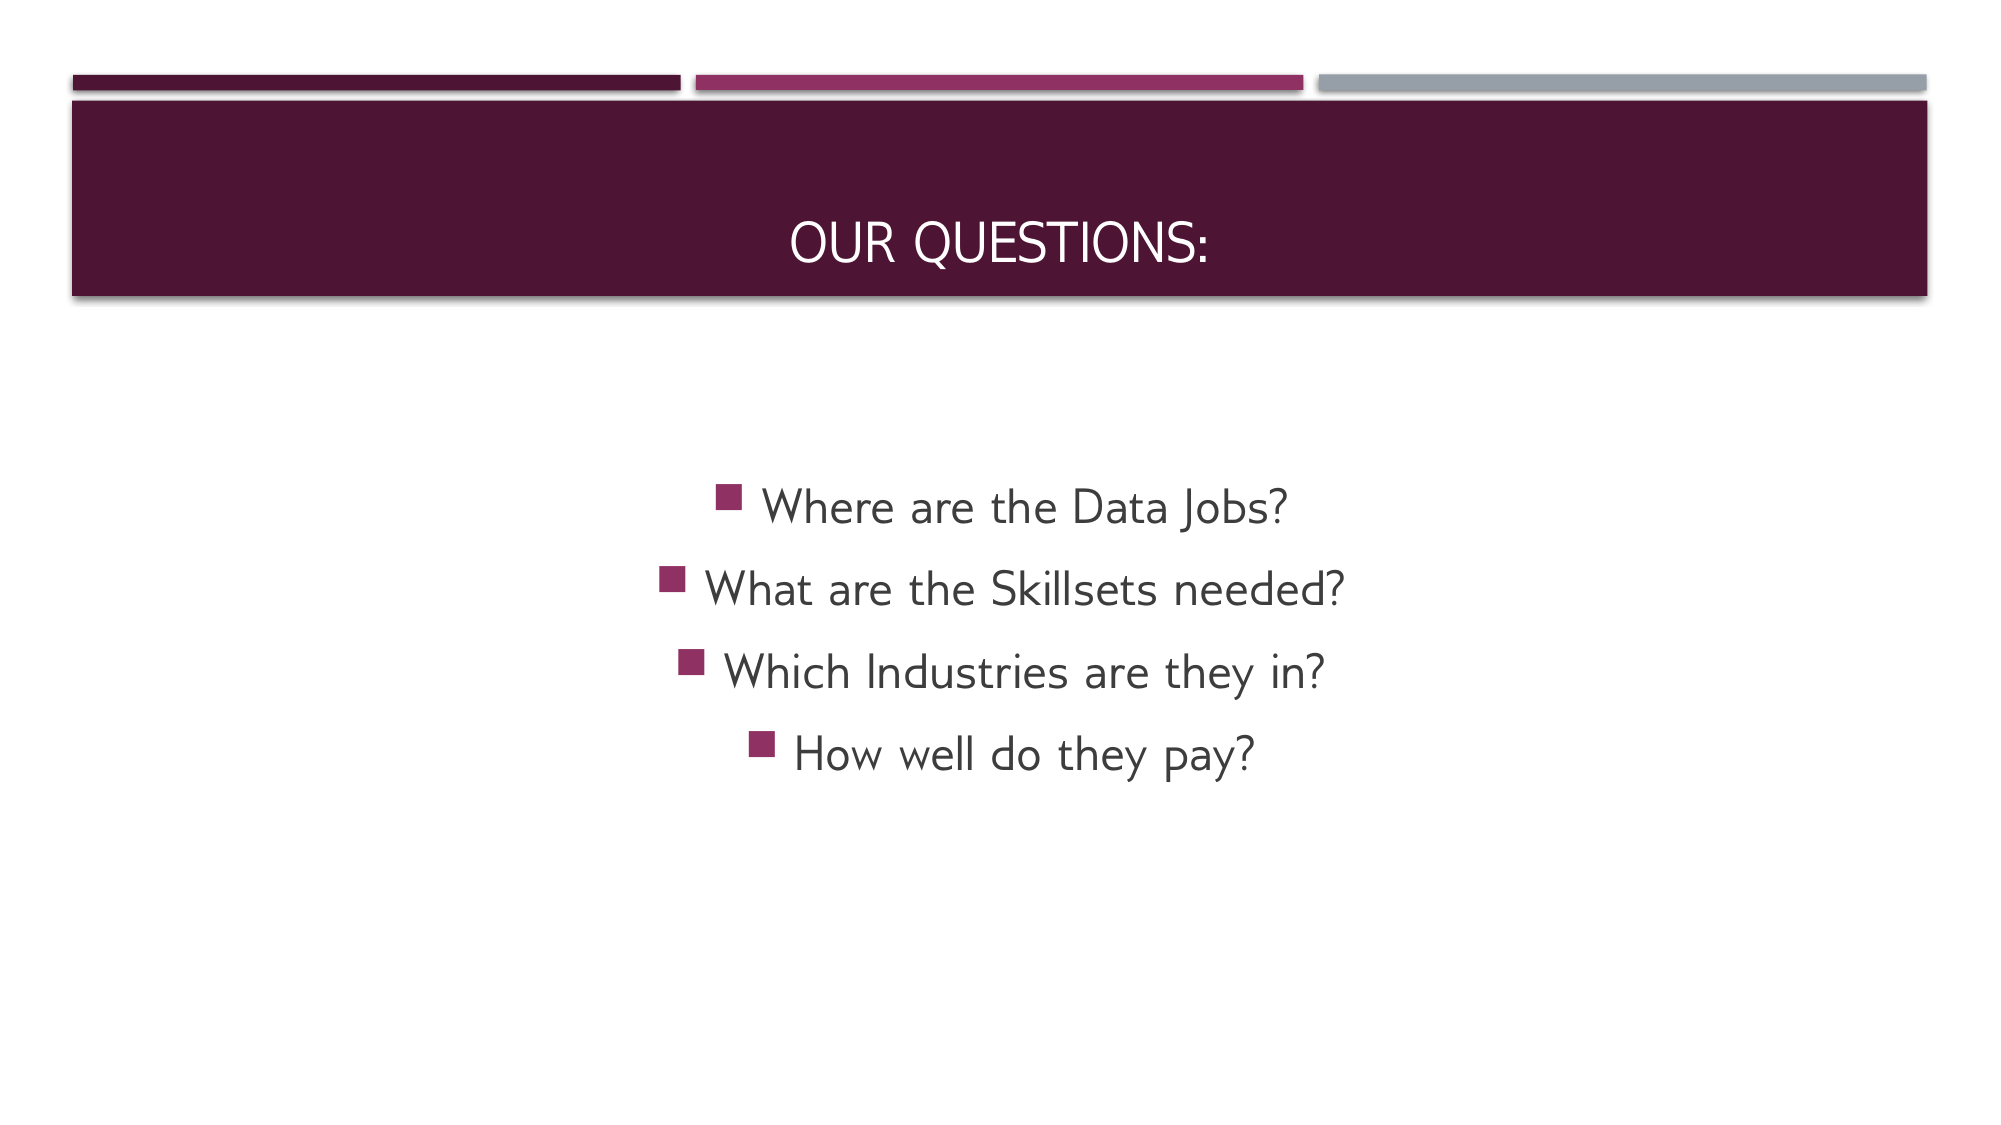

# Our Questions:
Where are the Data Jobs?
What are the Skillsets needed?
Which Industries are they in?
How well do they pay?